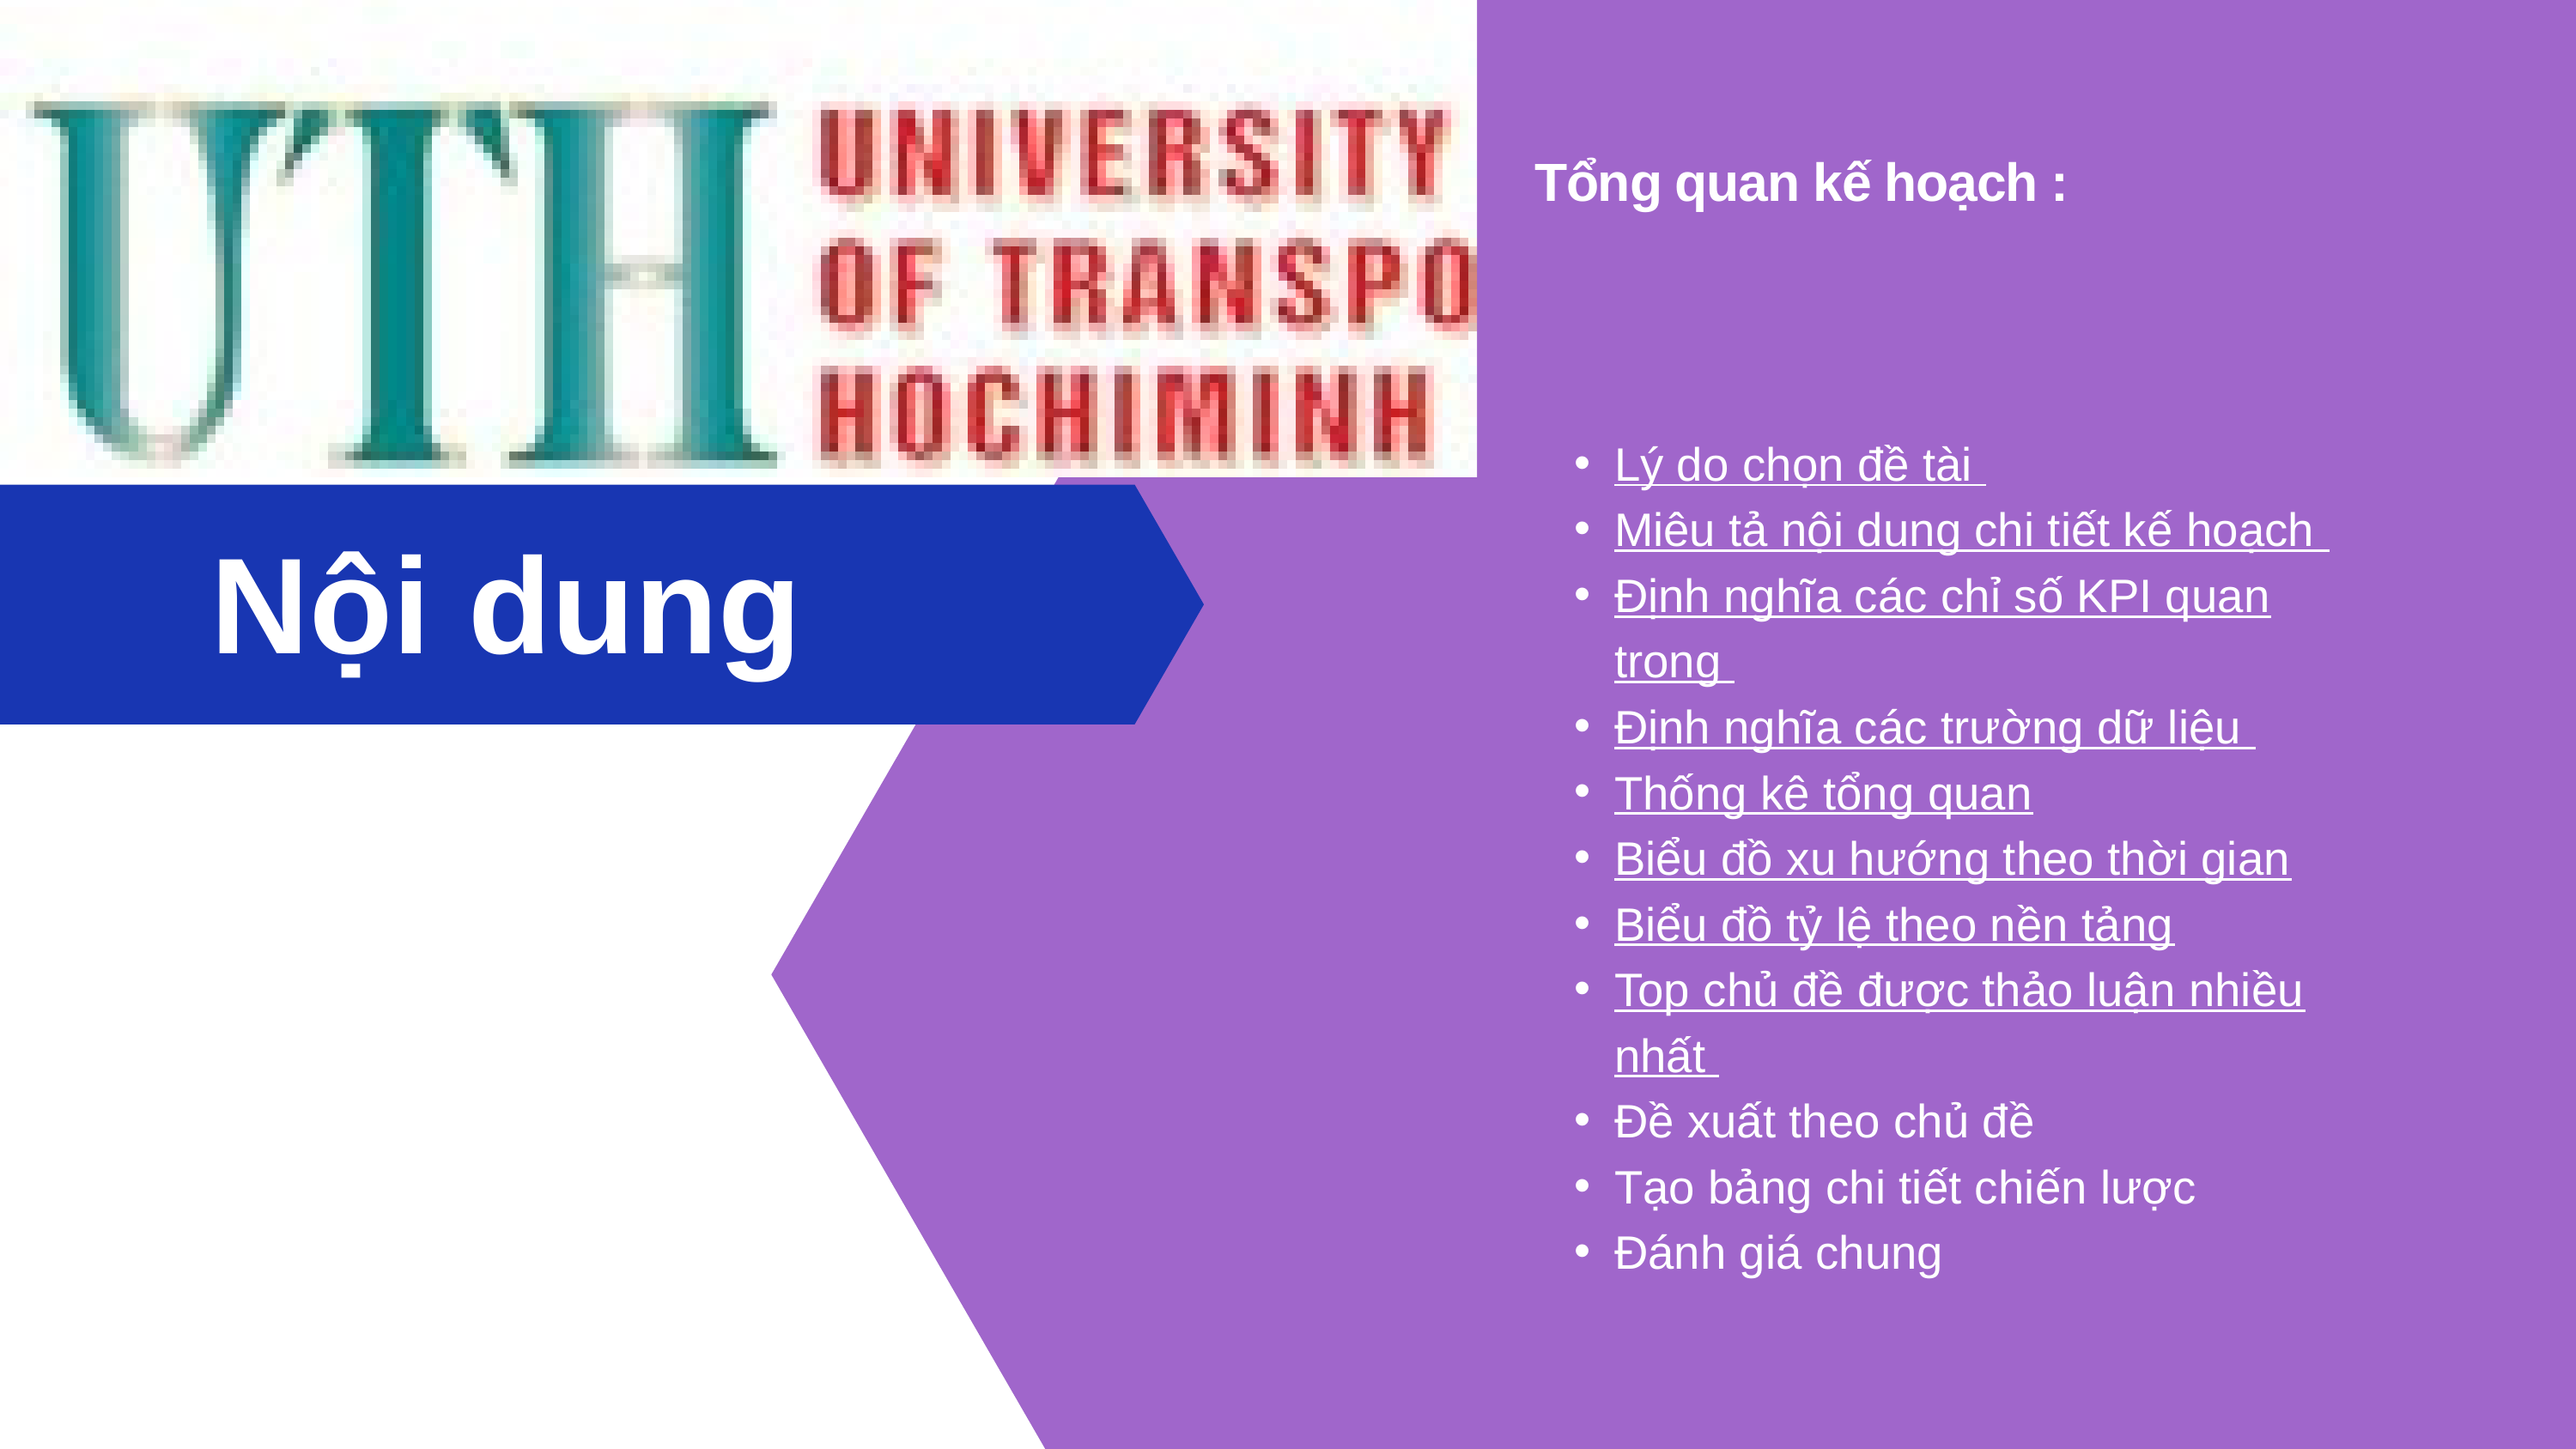

Tổng quan kế hoạch :

Lý do chọn đề tài
Miêu tả nội dung chi tiết kế hoạch
Định nghĩa các chỉ số KPI quan trong
Định nghĩa các trường dữ liệu
Thống kê tổng quan
Biểu đồ xu hướng theo thời gian
Biểu đồ tỷ lệ theo nền tảng
Top chủ đề được thảo luận nhiều nhất
Đề xuất theo chủ đề
Tạo bảng chi tiết chiến lược
Đánh giá chung

Nội dung